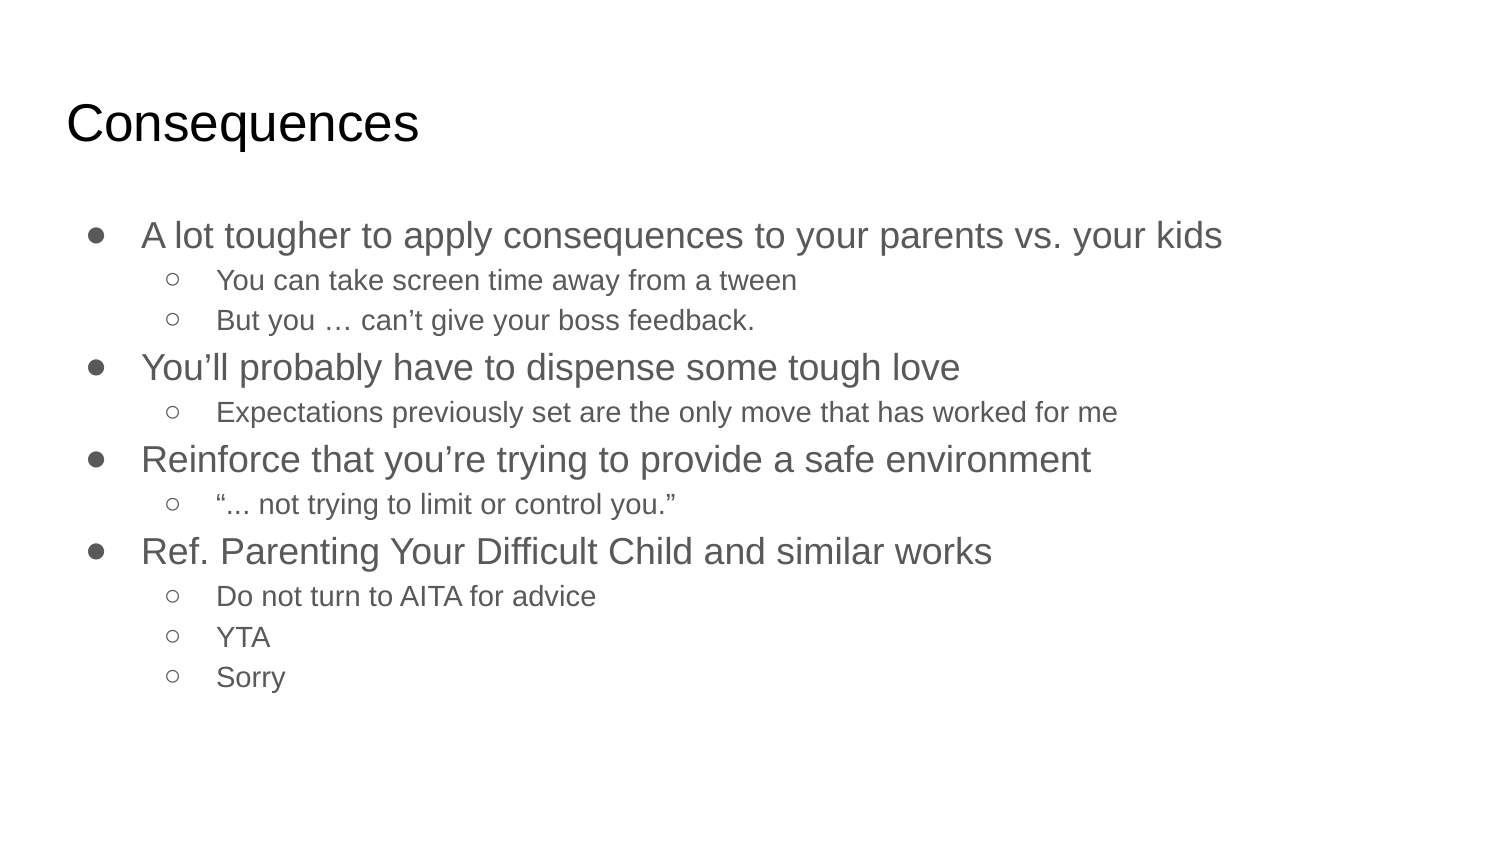

# Consequences
A lot tougher to apply consequences to your parents vs. your kids
You can take screen time away from a tween
But you … can’t give your boss feedback.
You’ll probably have to dispense some tough love
Expectations previously set are the only move that has worked for me
Reinforce that you’re trying to provide a safe environment
“... not trying to limit or control you.”
Ref. Parenting Your Difficult Child and similar works
Do not turn to AITA for advice
YTA
Sorry